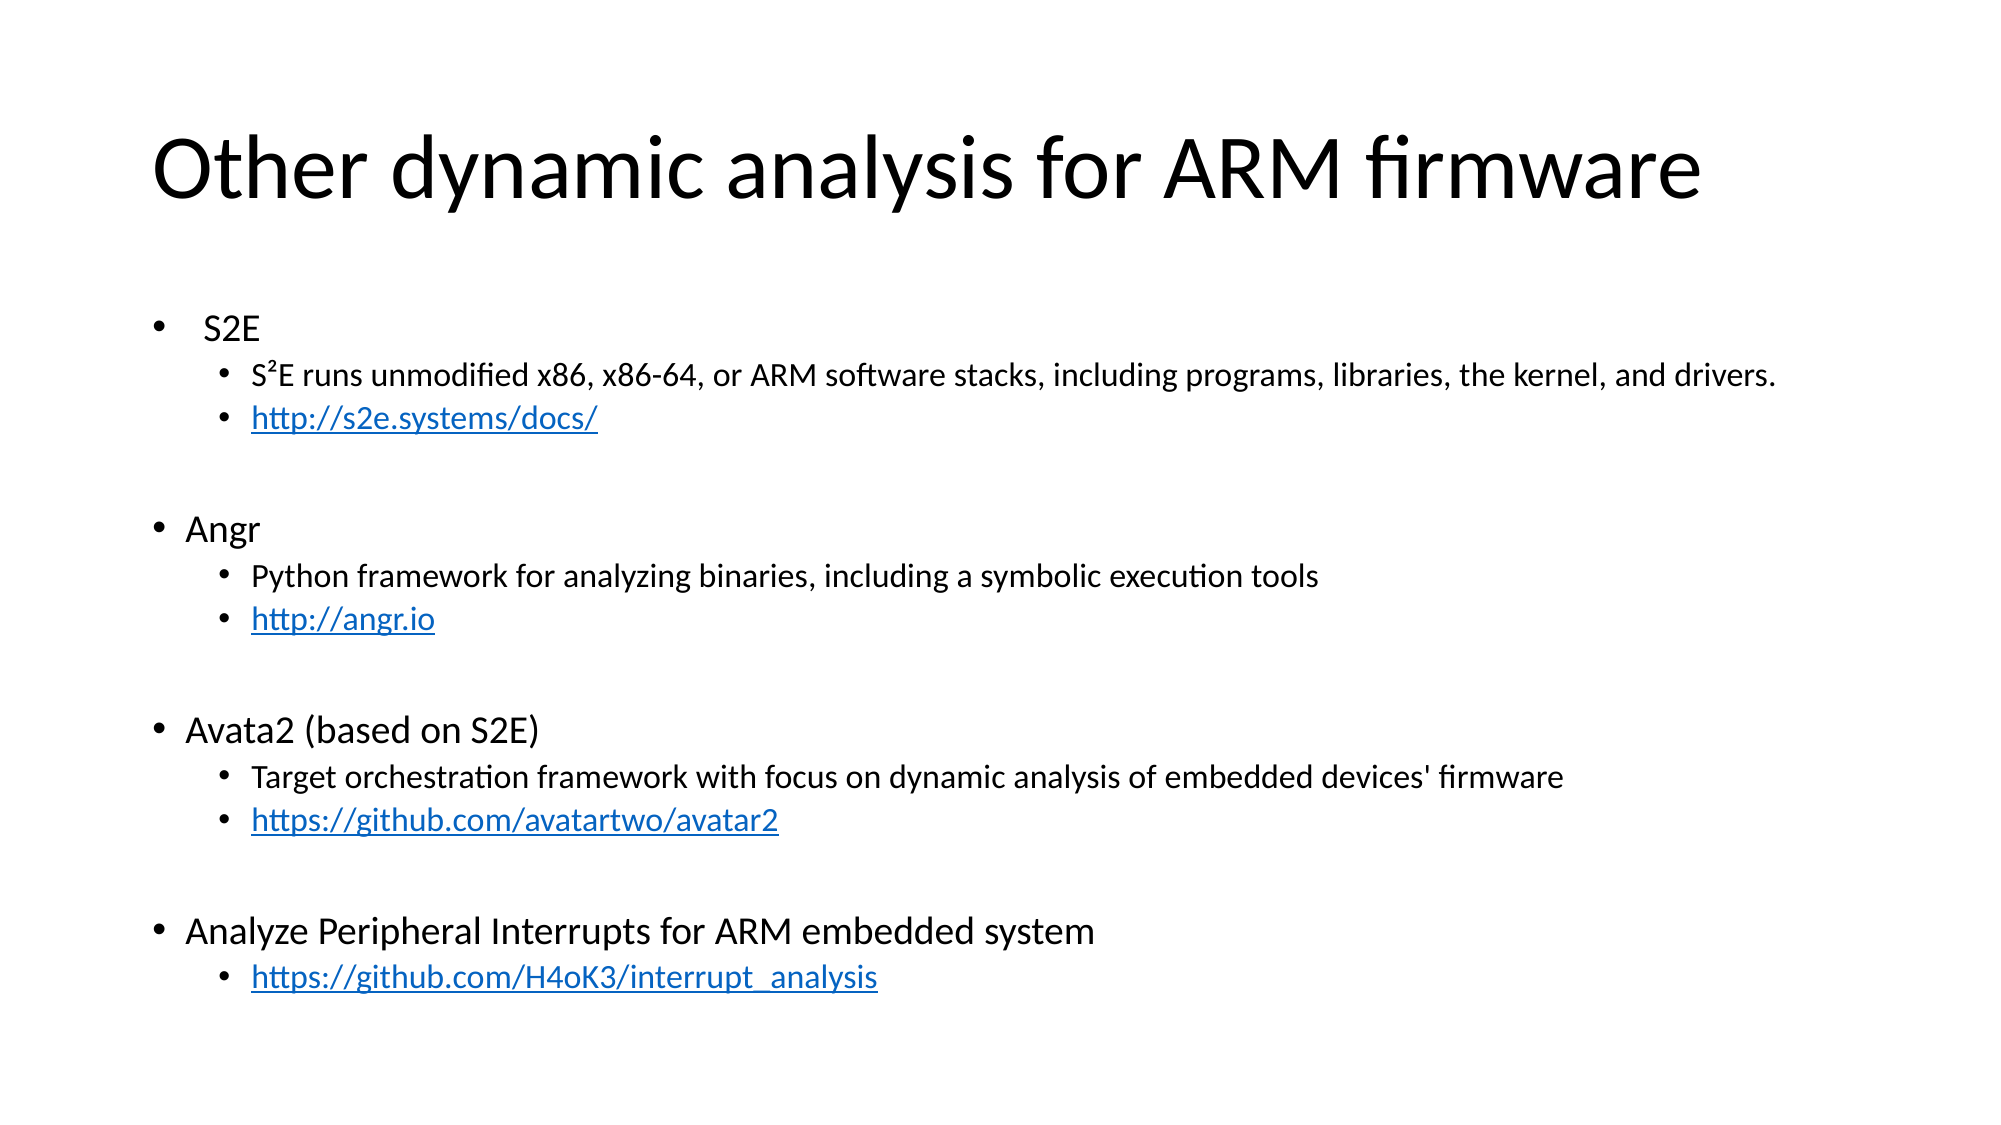

# Other dynamic analysis for ARM firmware
  S2E
S²E runs unmodified x86, x86-64, or ARM software stacks, including programs, libraries, the kernel, and drivers.
http://s2e.systems/docs/

Angr
Python framework for analyzing binaries, including a symbolic execution tools
http://angr.io

Avata2 (based on S2E)
Target orchestration framework with focus on dynamic analysis of embedded devices' firmware
https://github.com/avatartwo/avatar2

Analyze Peripheral Interrupts for ARM embedded system
https://github.com/H4oK3/interrupt_analysis